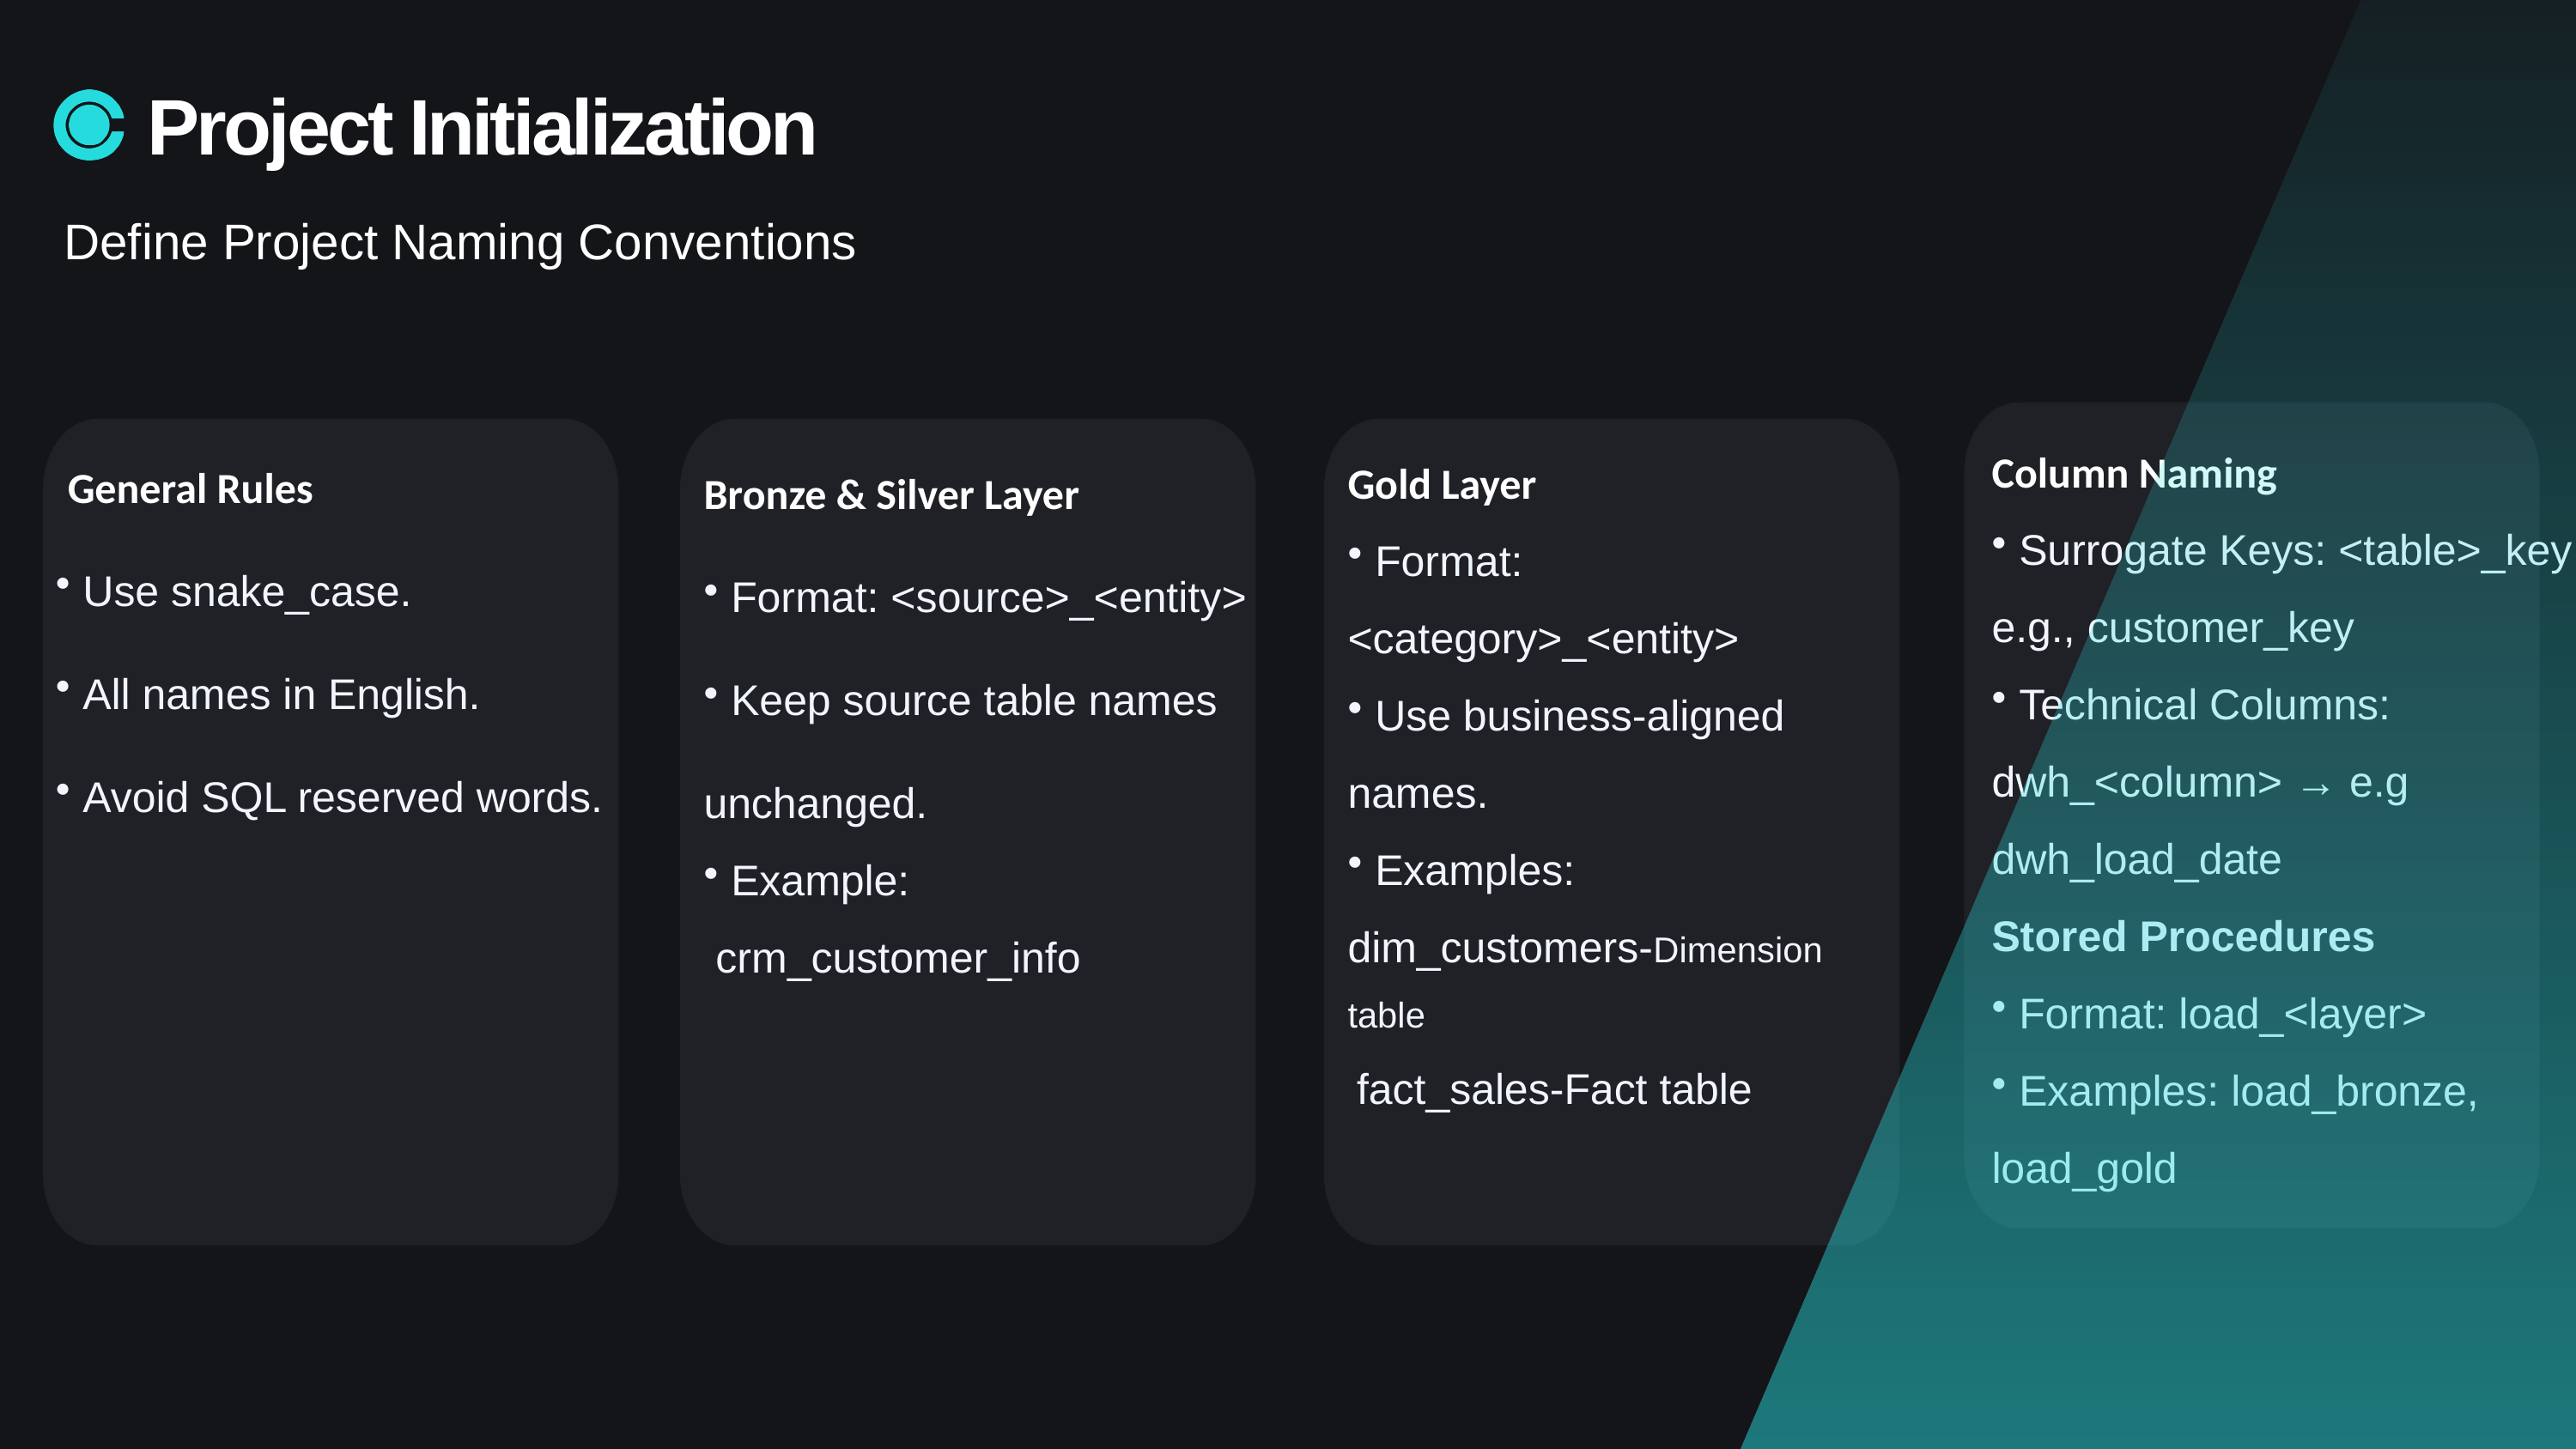

Project Initialization

Define Project Naming Conventions
 General Rules
 Use snake_case.
 All names in English.
 Avoid SQL reserved words.

Bronze & Silver Layer
 Format: <source>_<entity>
 Keep source table names unchanged.
 Example:
 crm_customer_info

Column Naming
 Surrogate Keys: <table>_key  e.g., customer_key
 Technical Columns: dwh_<column> → e.g dwh_load_date
Stored Procedures
 Format: load_<layer>
 Examples: load_bronze, load_gold

Gold Layer
 Format: <category>_<entity>
 Use business-aligned names.
 Examples:
dim_customers-Dimension table
fact_sales-Fact table